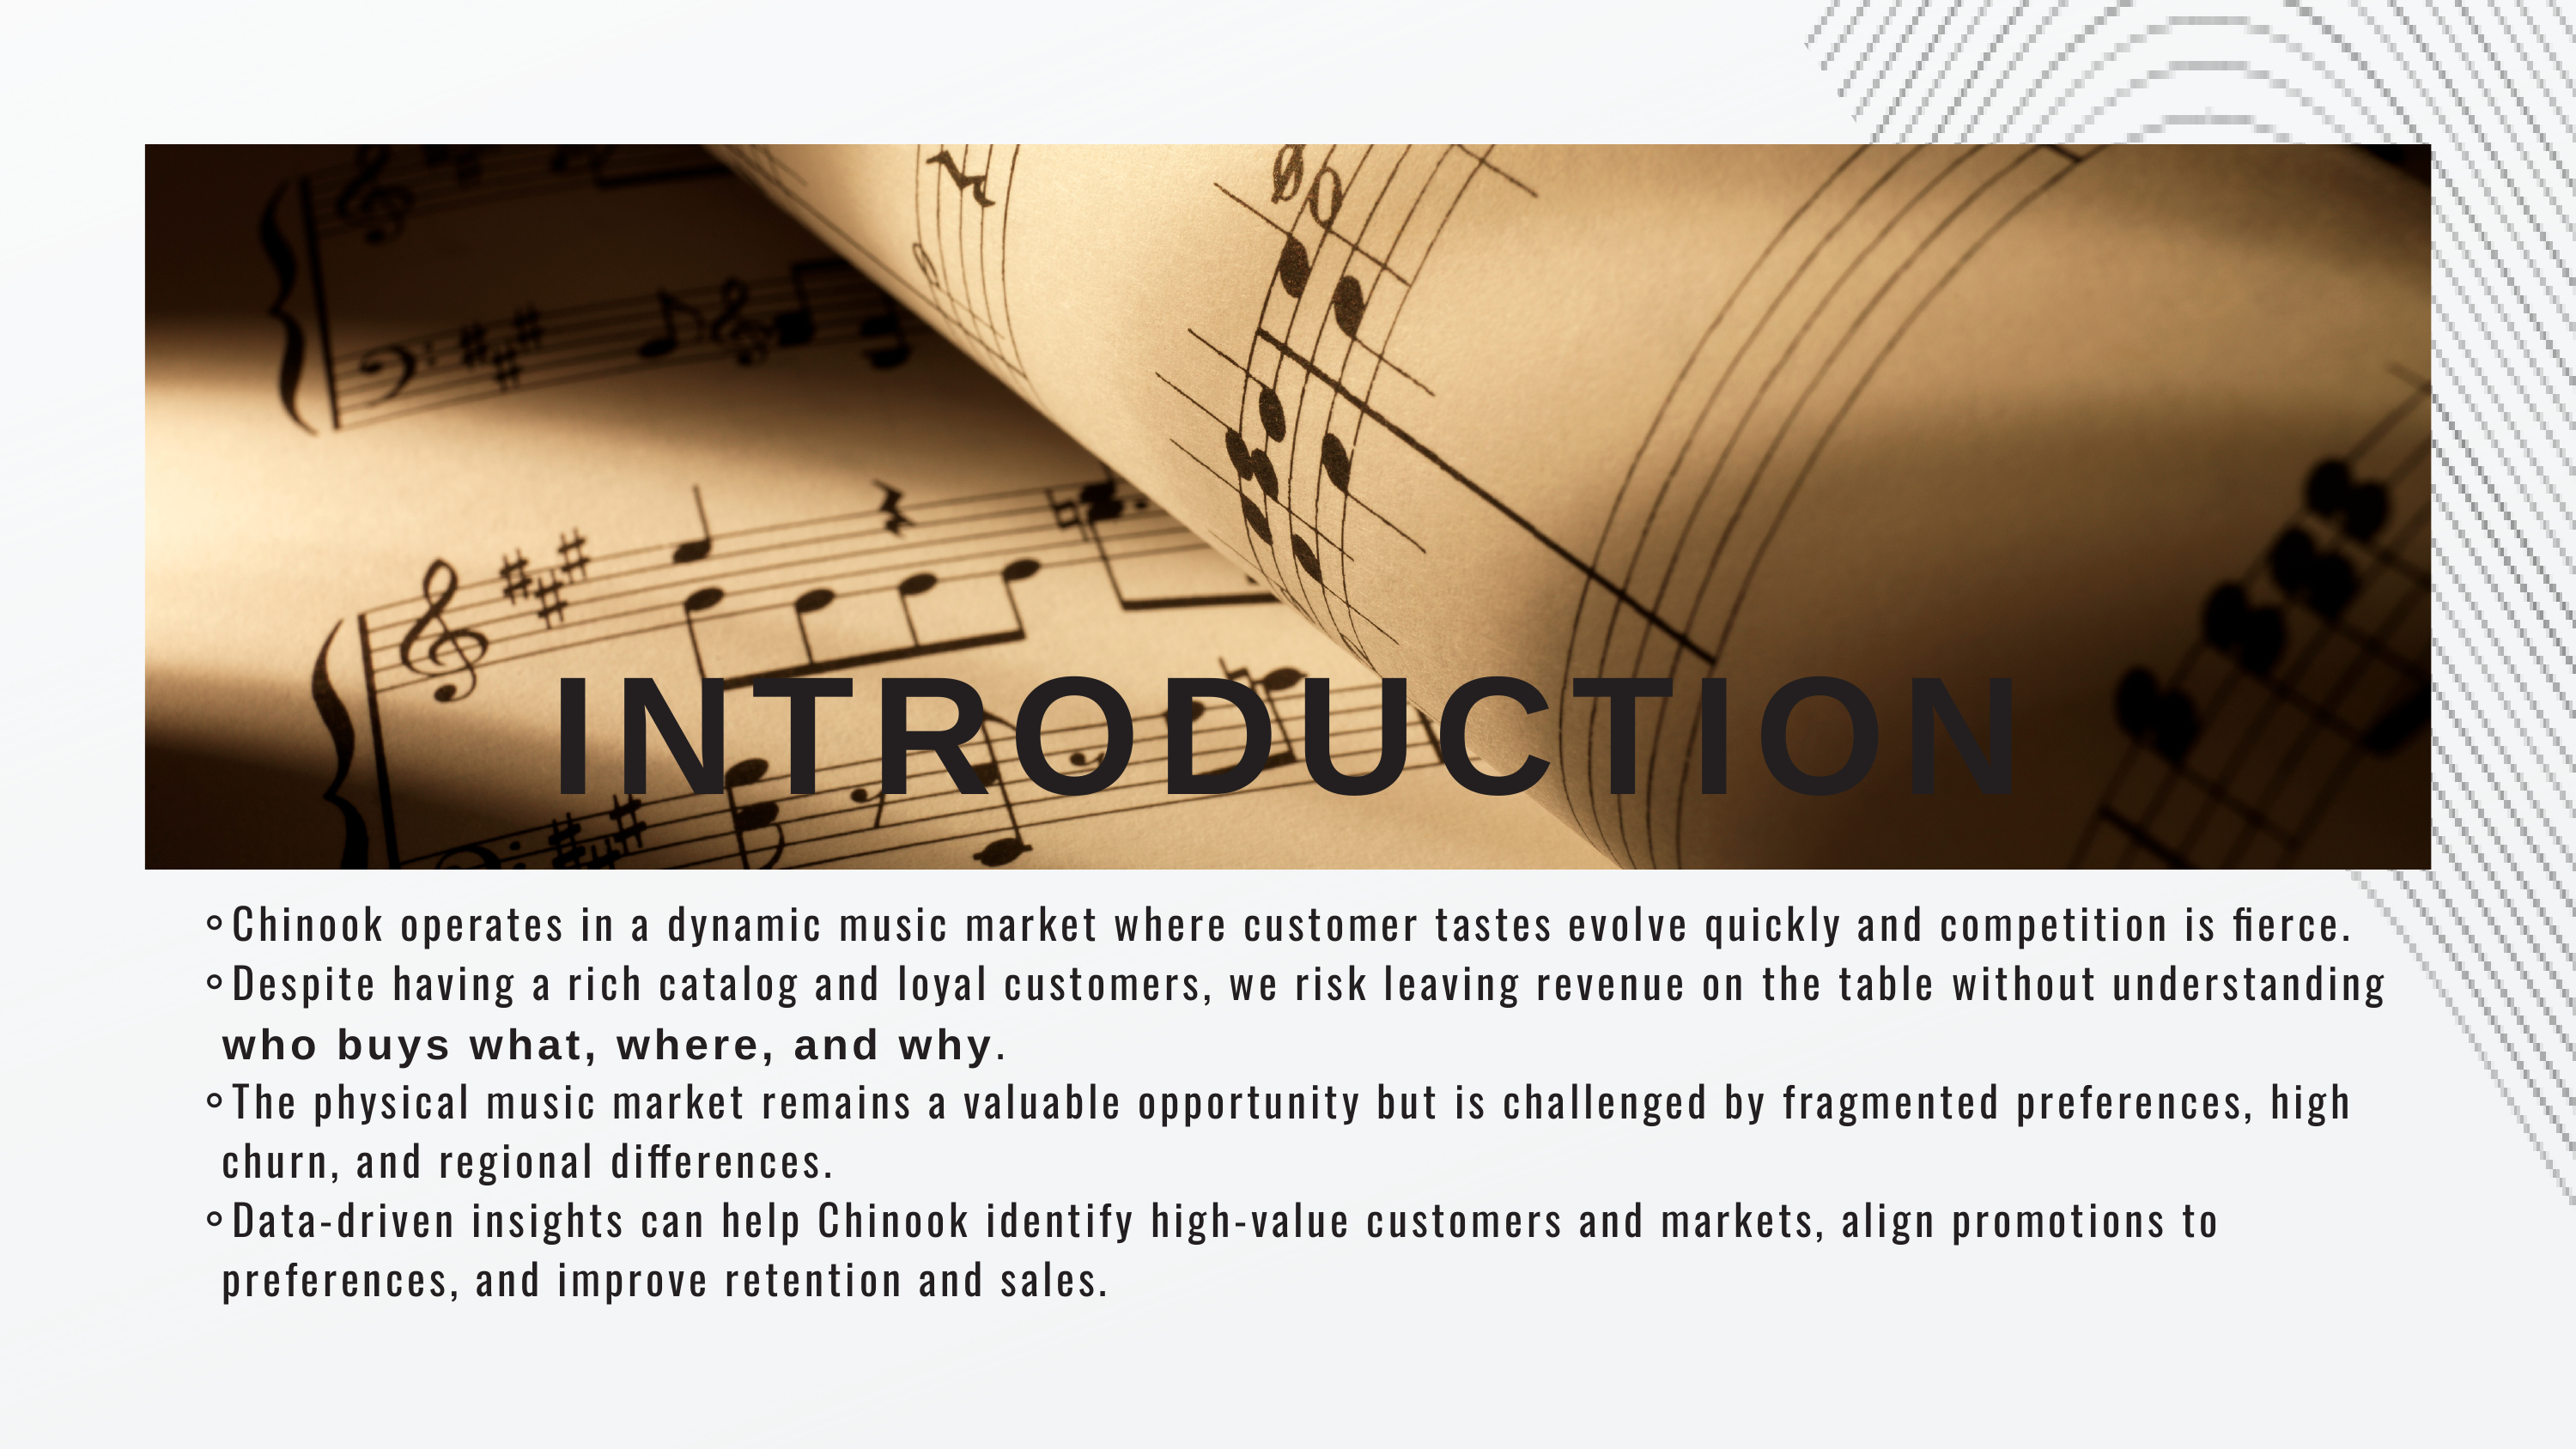

INTRODUCTION
Chinook operates in a dynamic music market where customer tastes evolve quickly and competition is fierce.
Despite having a rich catalog and loyal customers, we risk leaving revenue on the table without understanding who buys what, where, and why.
The physical music market remains a valuable opportunity but is challenged by fragmented preferences, high churn, and regional differences.
Data-driven insights can help Chinook identify high-value customers and markets, align promotions to preferences, and improve retention and sales.